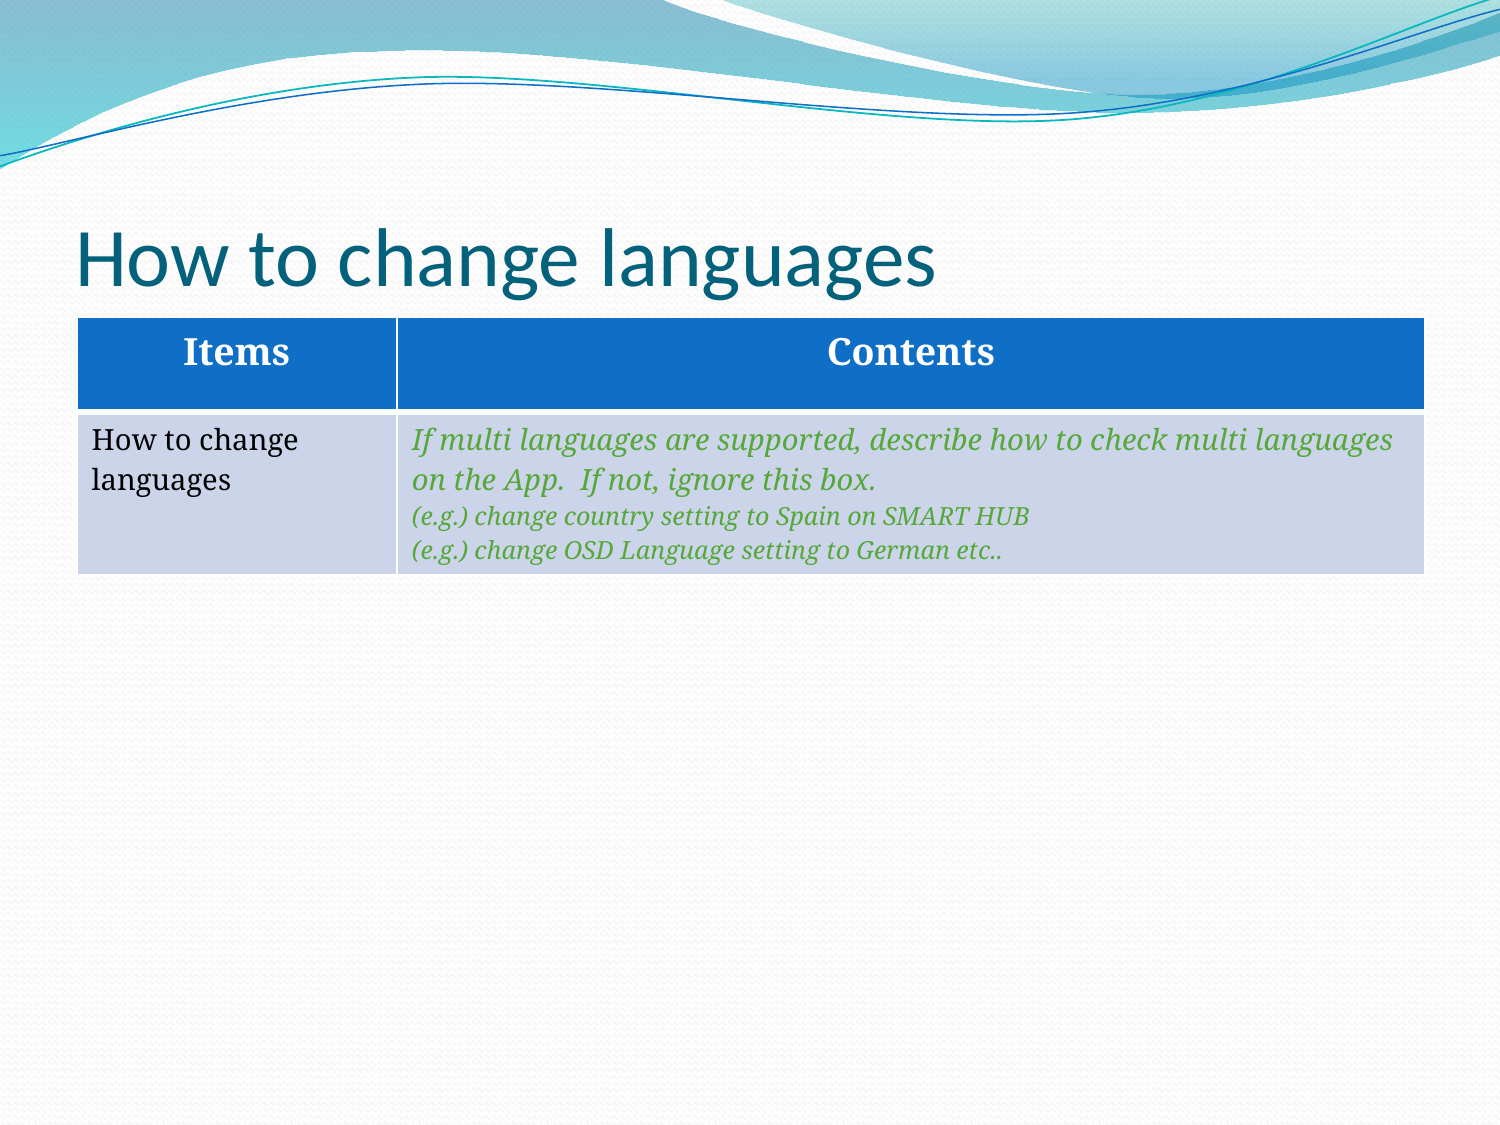

# How to change languages
| Items | Contents |
| --- | --- |
| How to change languages | If multi languages are supported, describe how to check multi languages on the App. If not, ignore this box. (e.g.) change country setting to Spain on SMART HUB (e.g.) change OSD Language setting to German etc.. |